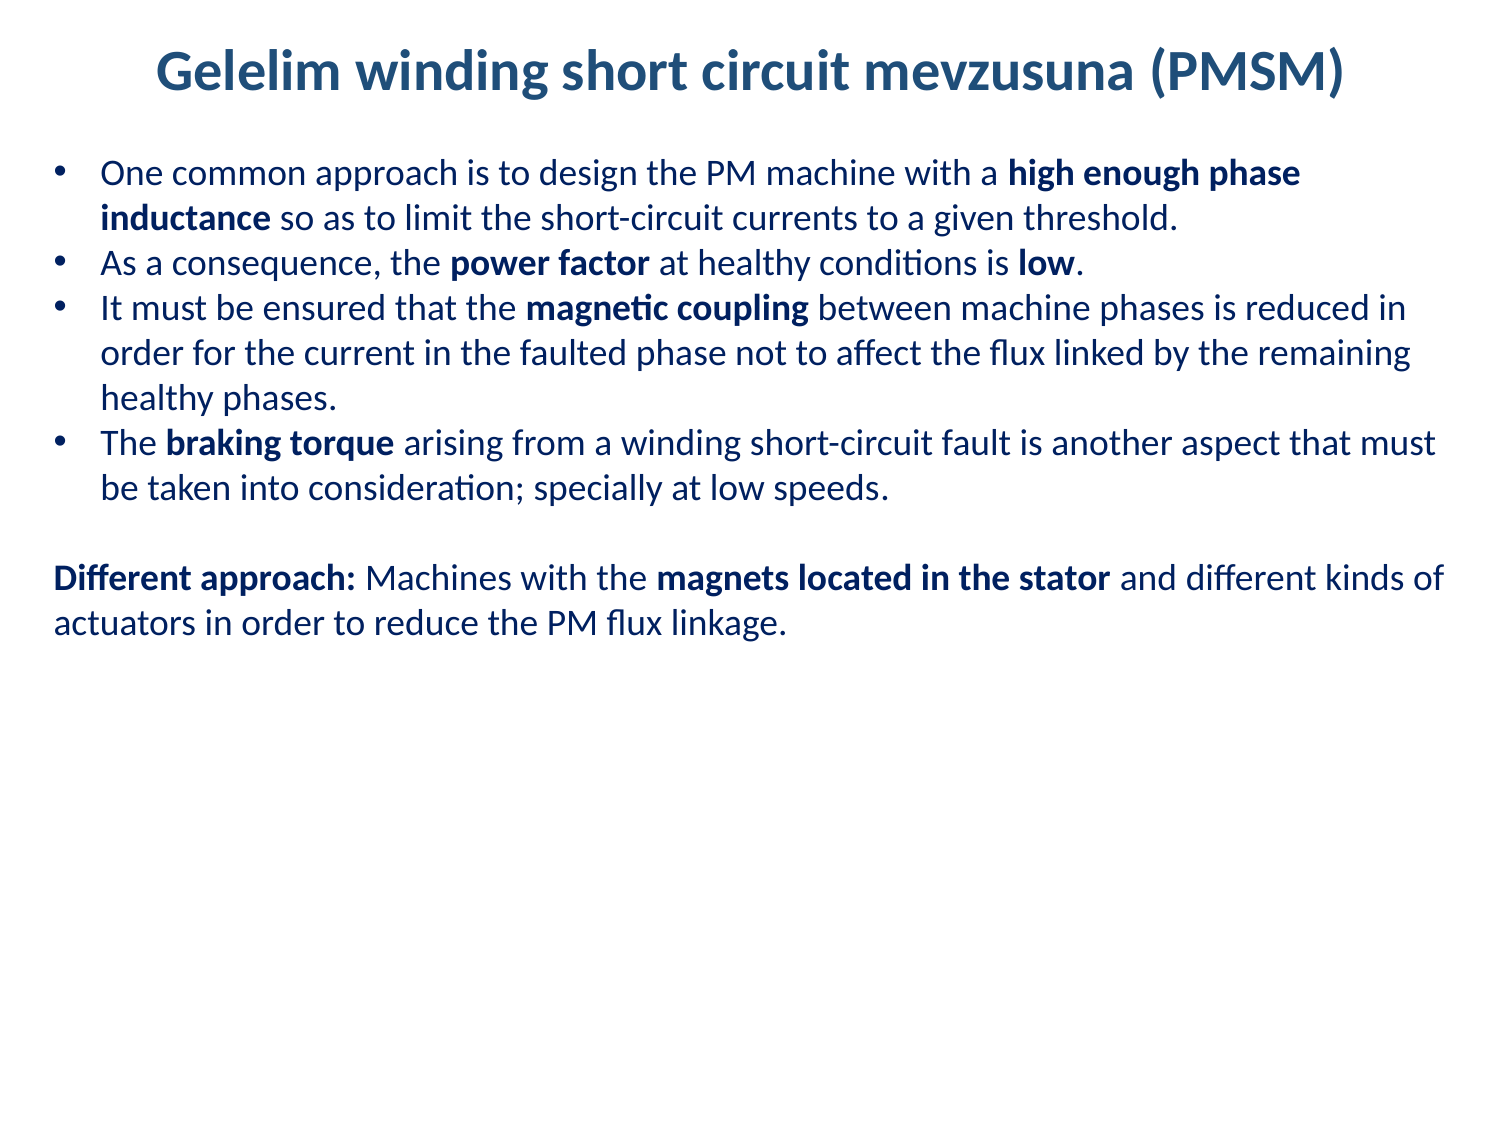

Gelelim winding short circuit mevzusuna (PMSM)
One common approach is to design the PM machine with a high enough phase inductance so as to limit the short-circuit currents to a given threshold.
As a consequence, the power factor at healthy conditions is low.
It must be ensured that the magnetic coupling between machine phases is reduced in order for the current in the faulted phase not to affect the flux linked by the remaining healthy phases.
The braking torque arising from a winding short-circuit fault is another aspect that must be taken into consideration; specially at low speeds.

Different approach: Machines with the magnets located in the stator and different kinds of actuators in order to reduce the PM flux linkage.